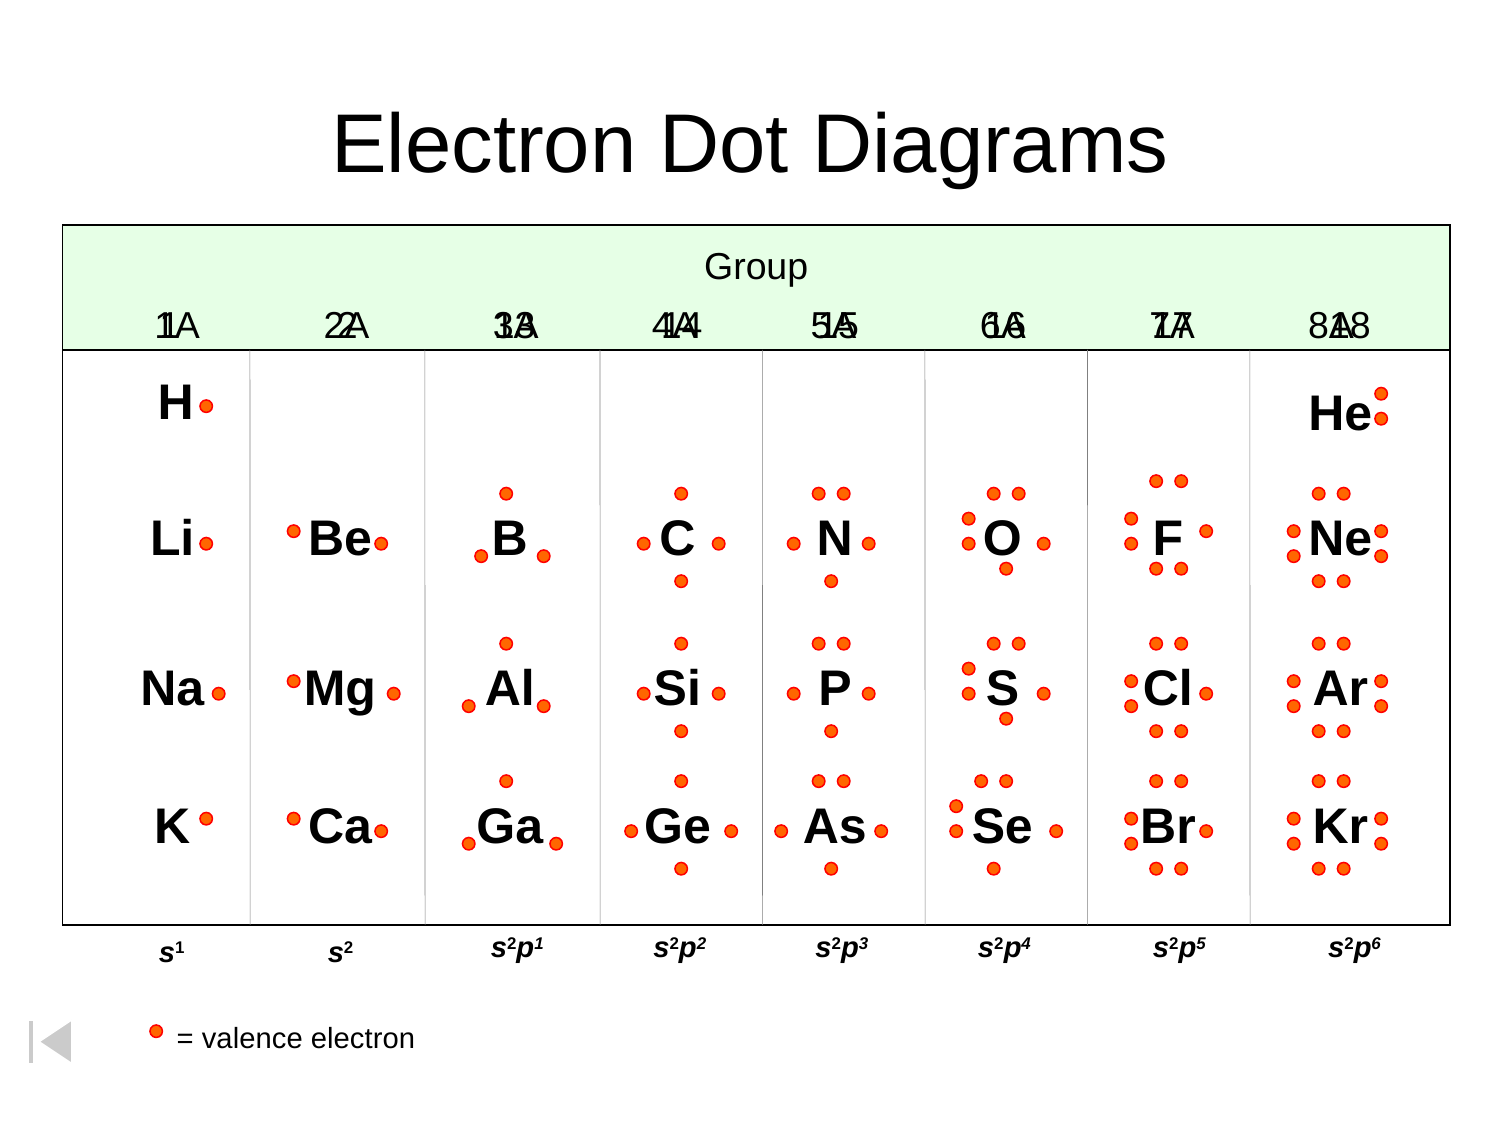

# Electron Dot Diagrams

Group

1A            2A            3A           4A           5A            6A            7A           8A
1               2             13            14           15            16            17             18

H

He

Ne

Ar

Kr

Li

Be

B

C

N

O

F

Cl

Br

Na

Mg

Al

Si

P

S

K

Ca

Ga

Ge

As

Se

s2p1

s2p2

s2p3

s2p4

s2p5

s2p6

s1
s2

= valence electron